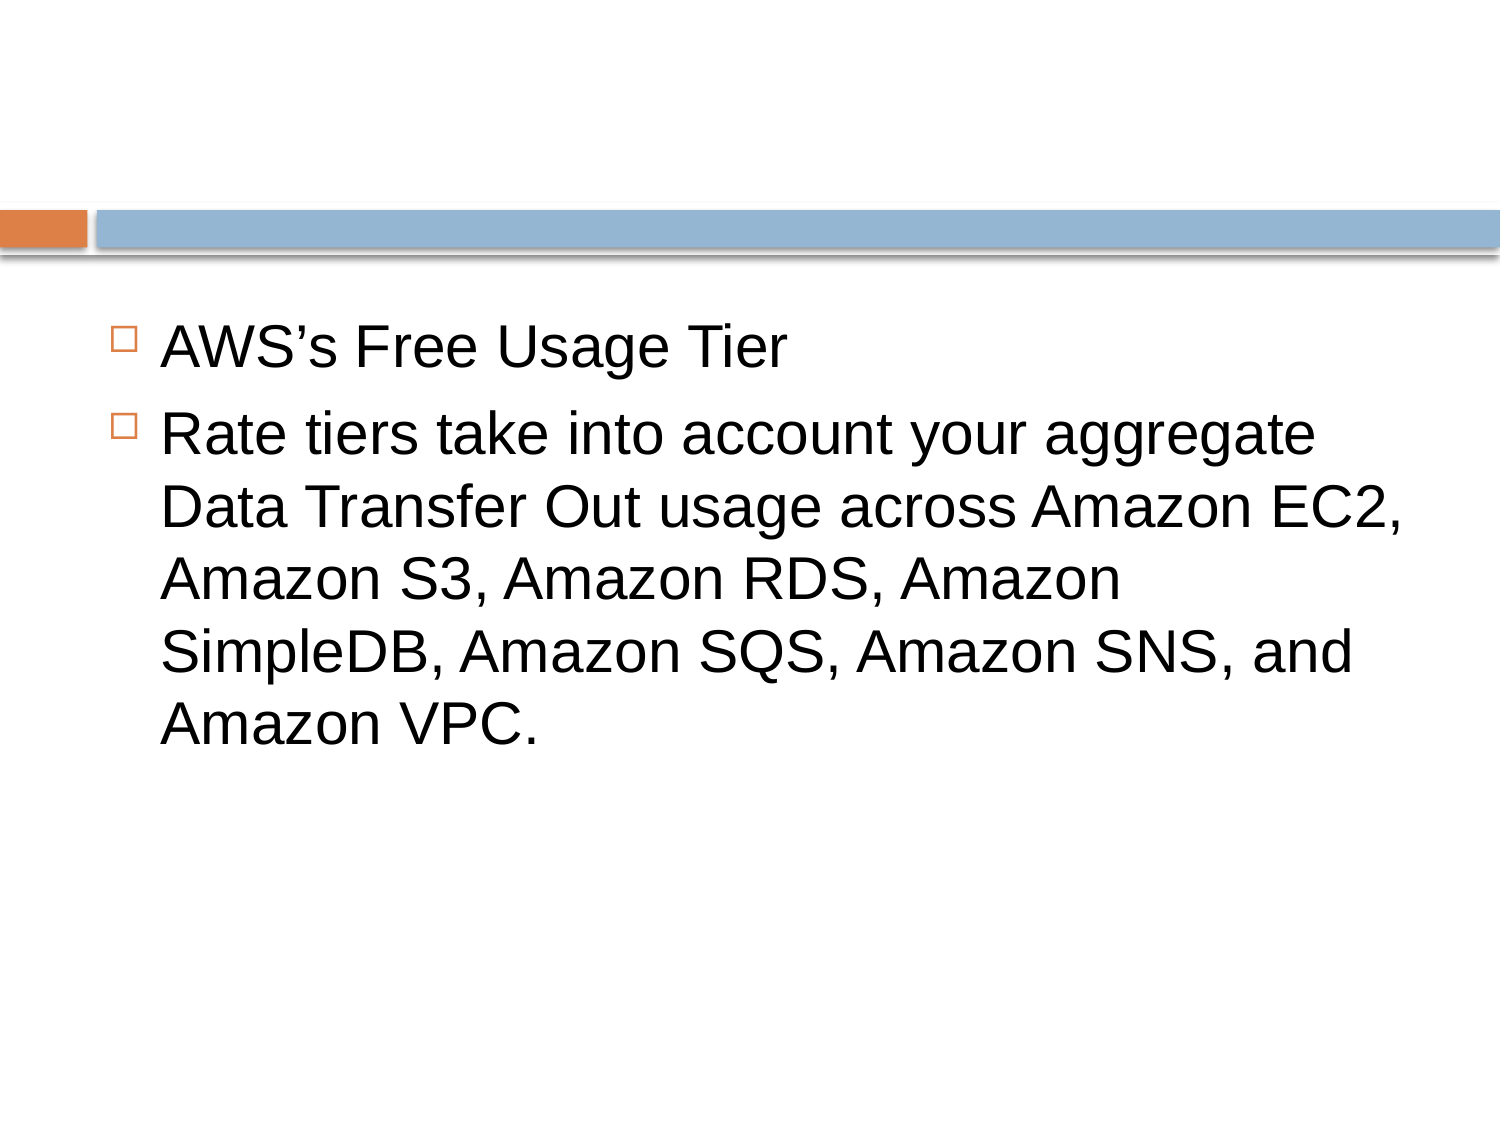

#
AWS’s Free Usage Tier
Rate tiers take into account your aggregate Data Transfer Out usage across Amazon EC2, Amazon S3, Amazon RDS, Amazon SimpleDB, Amazon SQS, Amazon SNS, and Amazon VPC.